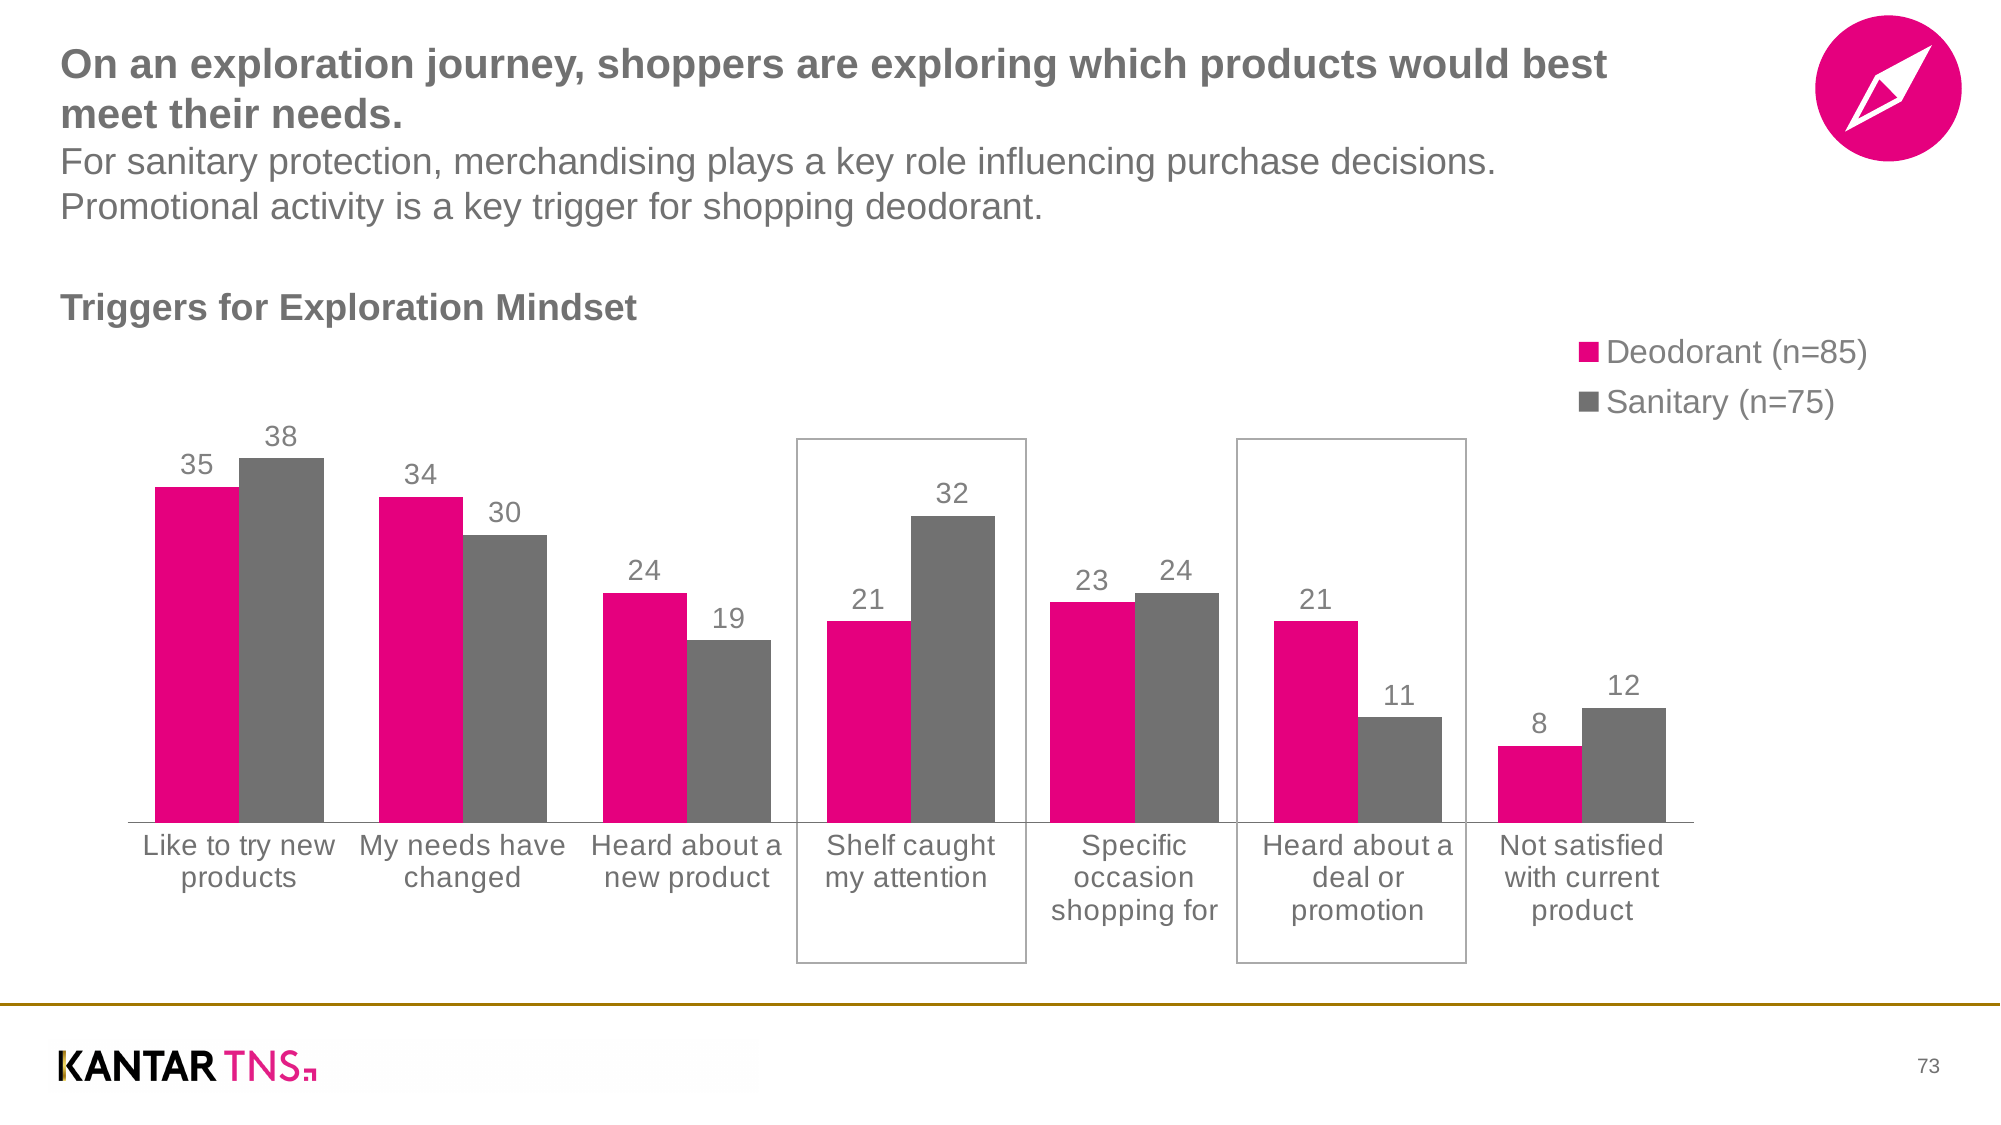

# On an exploration journey, shoppers are exploring which products would best meet their needs. For sanitary protection, merchandising plays a key role influencing purchase decisions. Promotional activity is a key trigger for shopping deodorant.
Triggers for Exploration Mindset

### Chart

| Category | Deodorant (n=85) | Sanitary (n=75) |
|---|---|---|
| Like to try new products | 35.0 | 38.0 |
| My needs have changed | 34.0 | 30.0 |
| Heard about a new product | 24.0 | 19.0 |
| Shelf caught my attention  | 21.0 | 32.0 |
| Specific occasion shopping for | 23.0 | 24.0 |
| Heard about a deal or promotion | 21.0 | 11.0 |
| Not satisfied with current product | 8.0 | 12.0 |

73